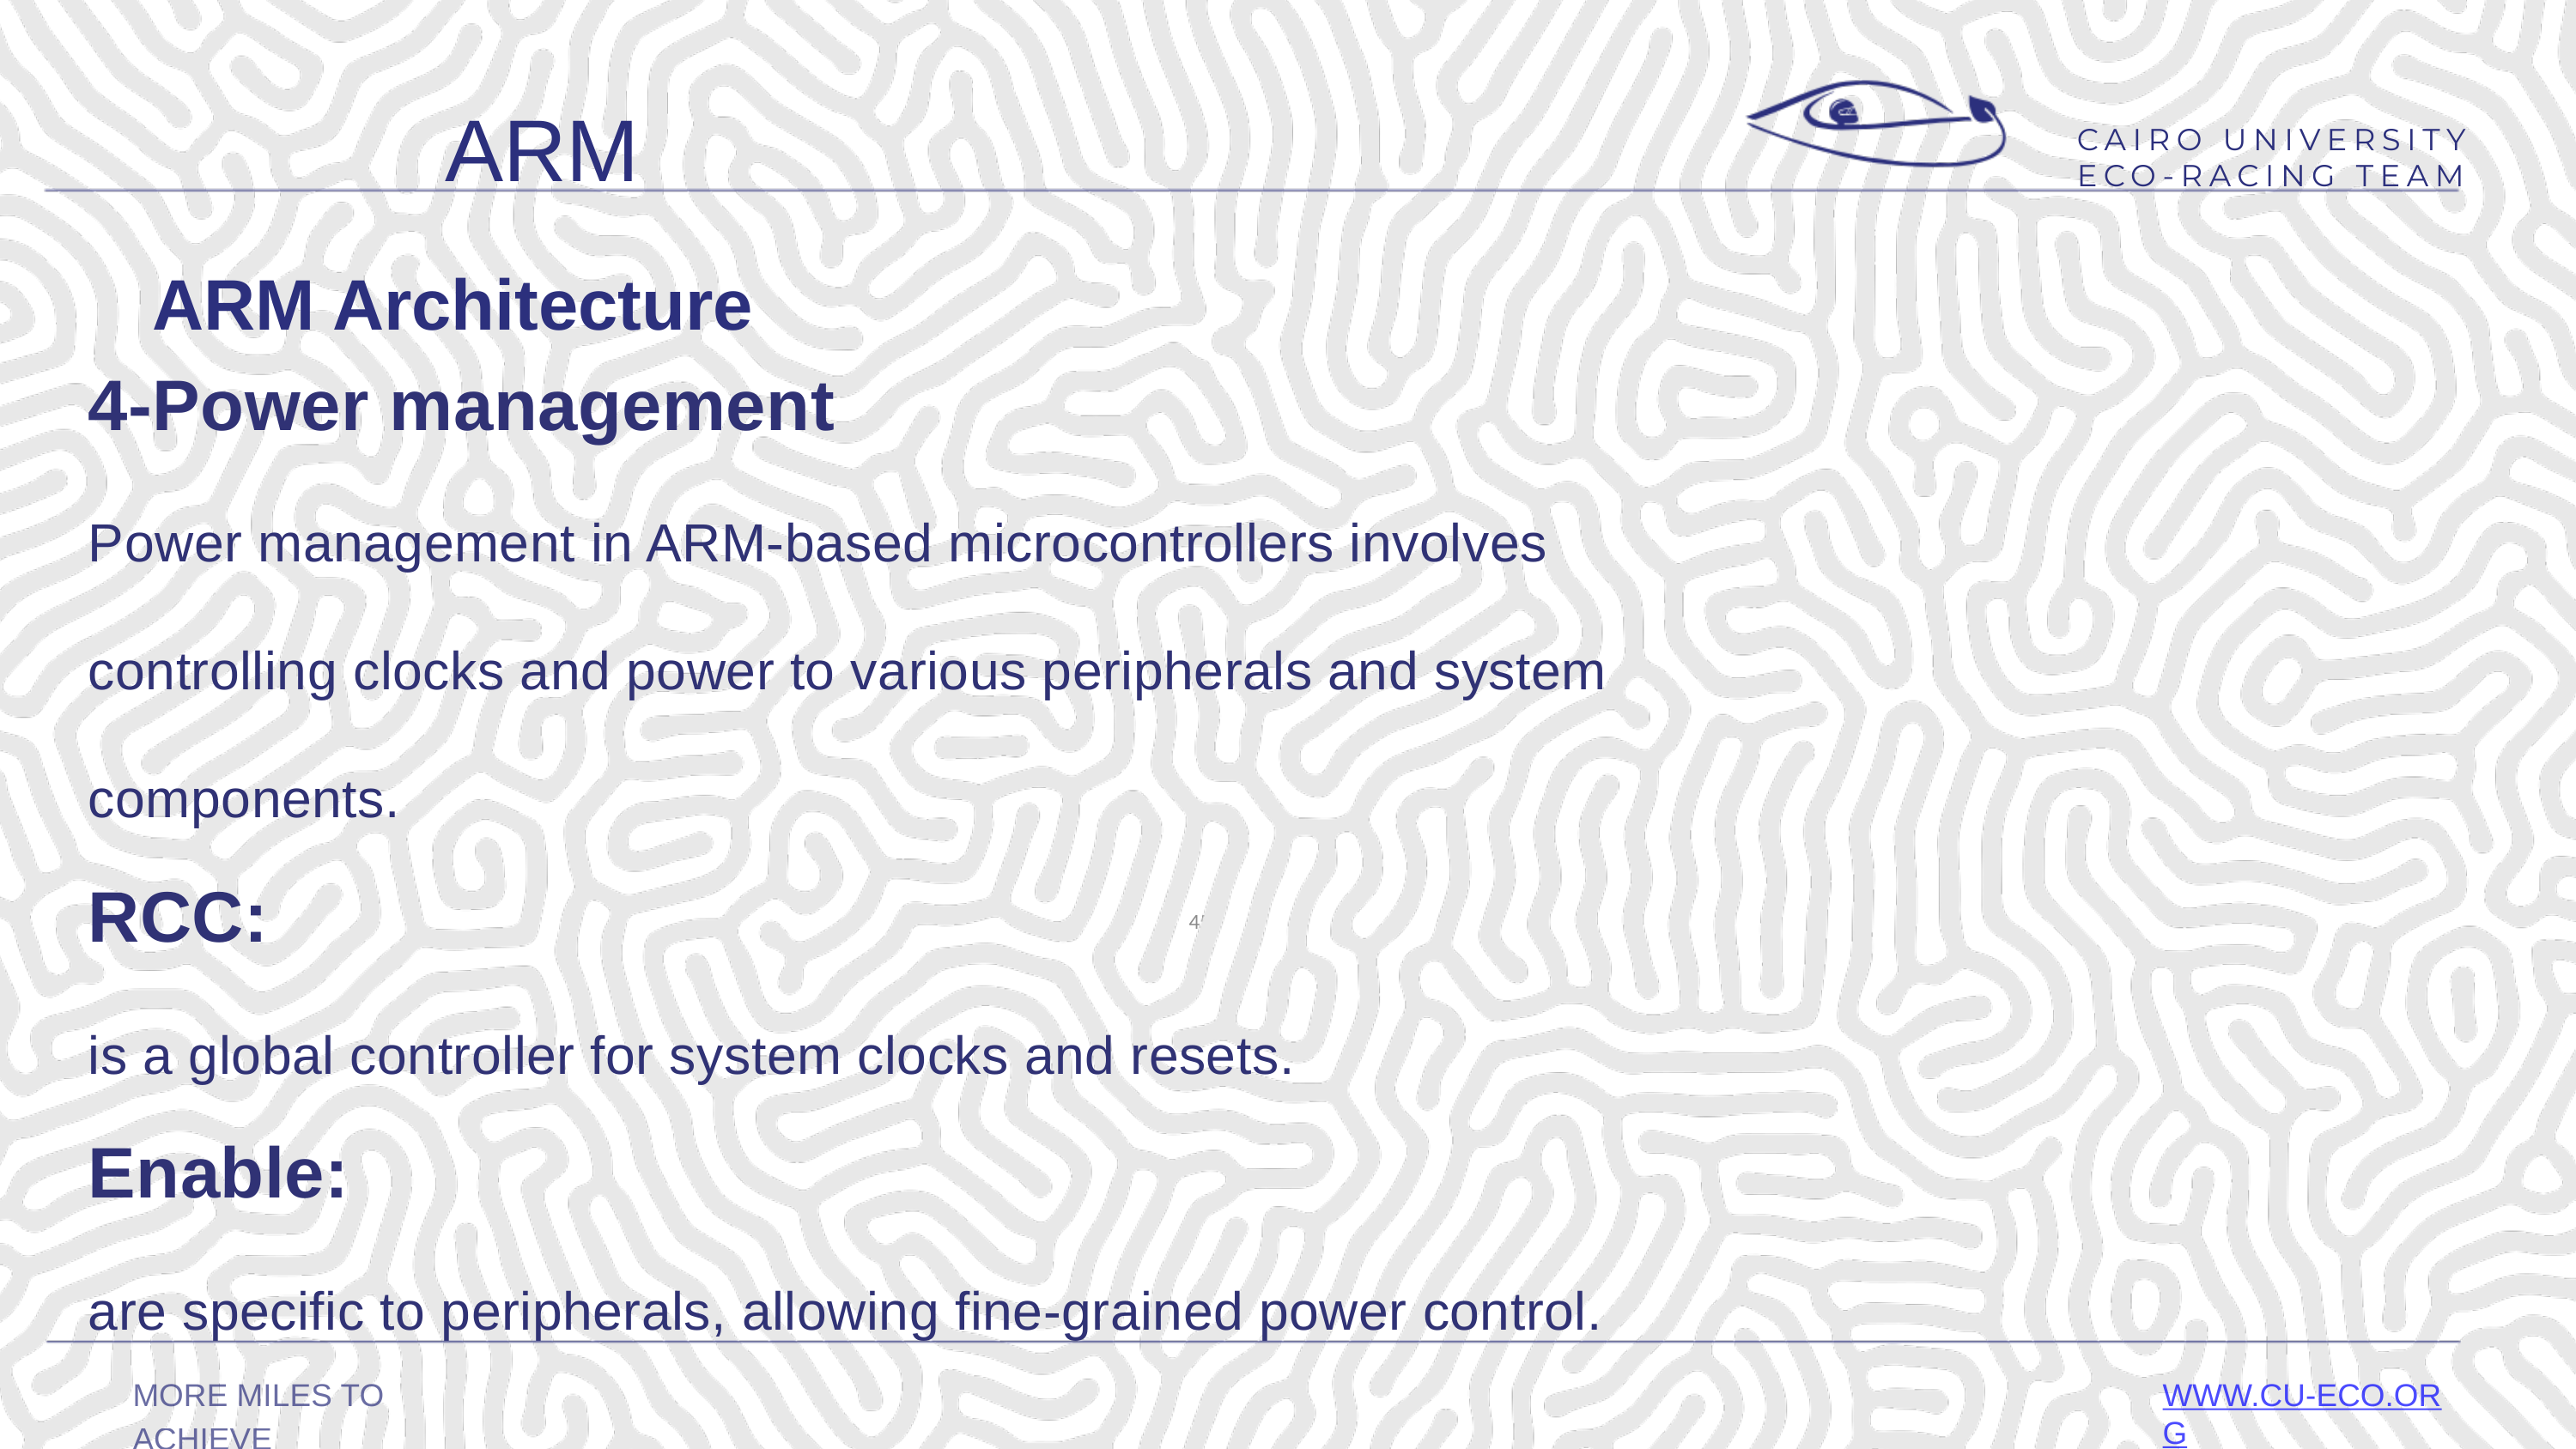

ARM
CAIRO UNIVERSITY ECO-RACING TEAM
ARM Architecture
4-Power management
Power management in ARM-based microcontrollers involves controlling clocks and power to various peripherals and system components.
RCC:
is a global controller for system clocks and resets.
Enable:
are specific to peripherals, allowing fine-grained power control.

45
MORE MILES TO ACHIEVE
WWW.CU-ECO.ORG